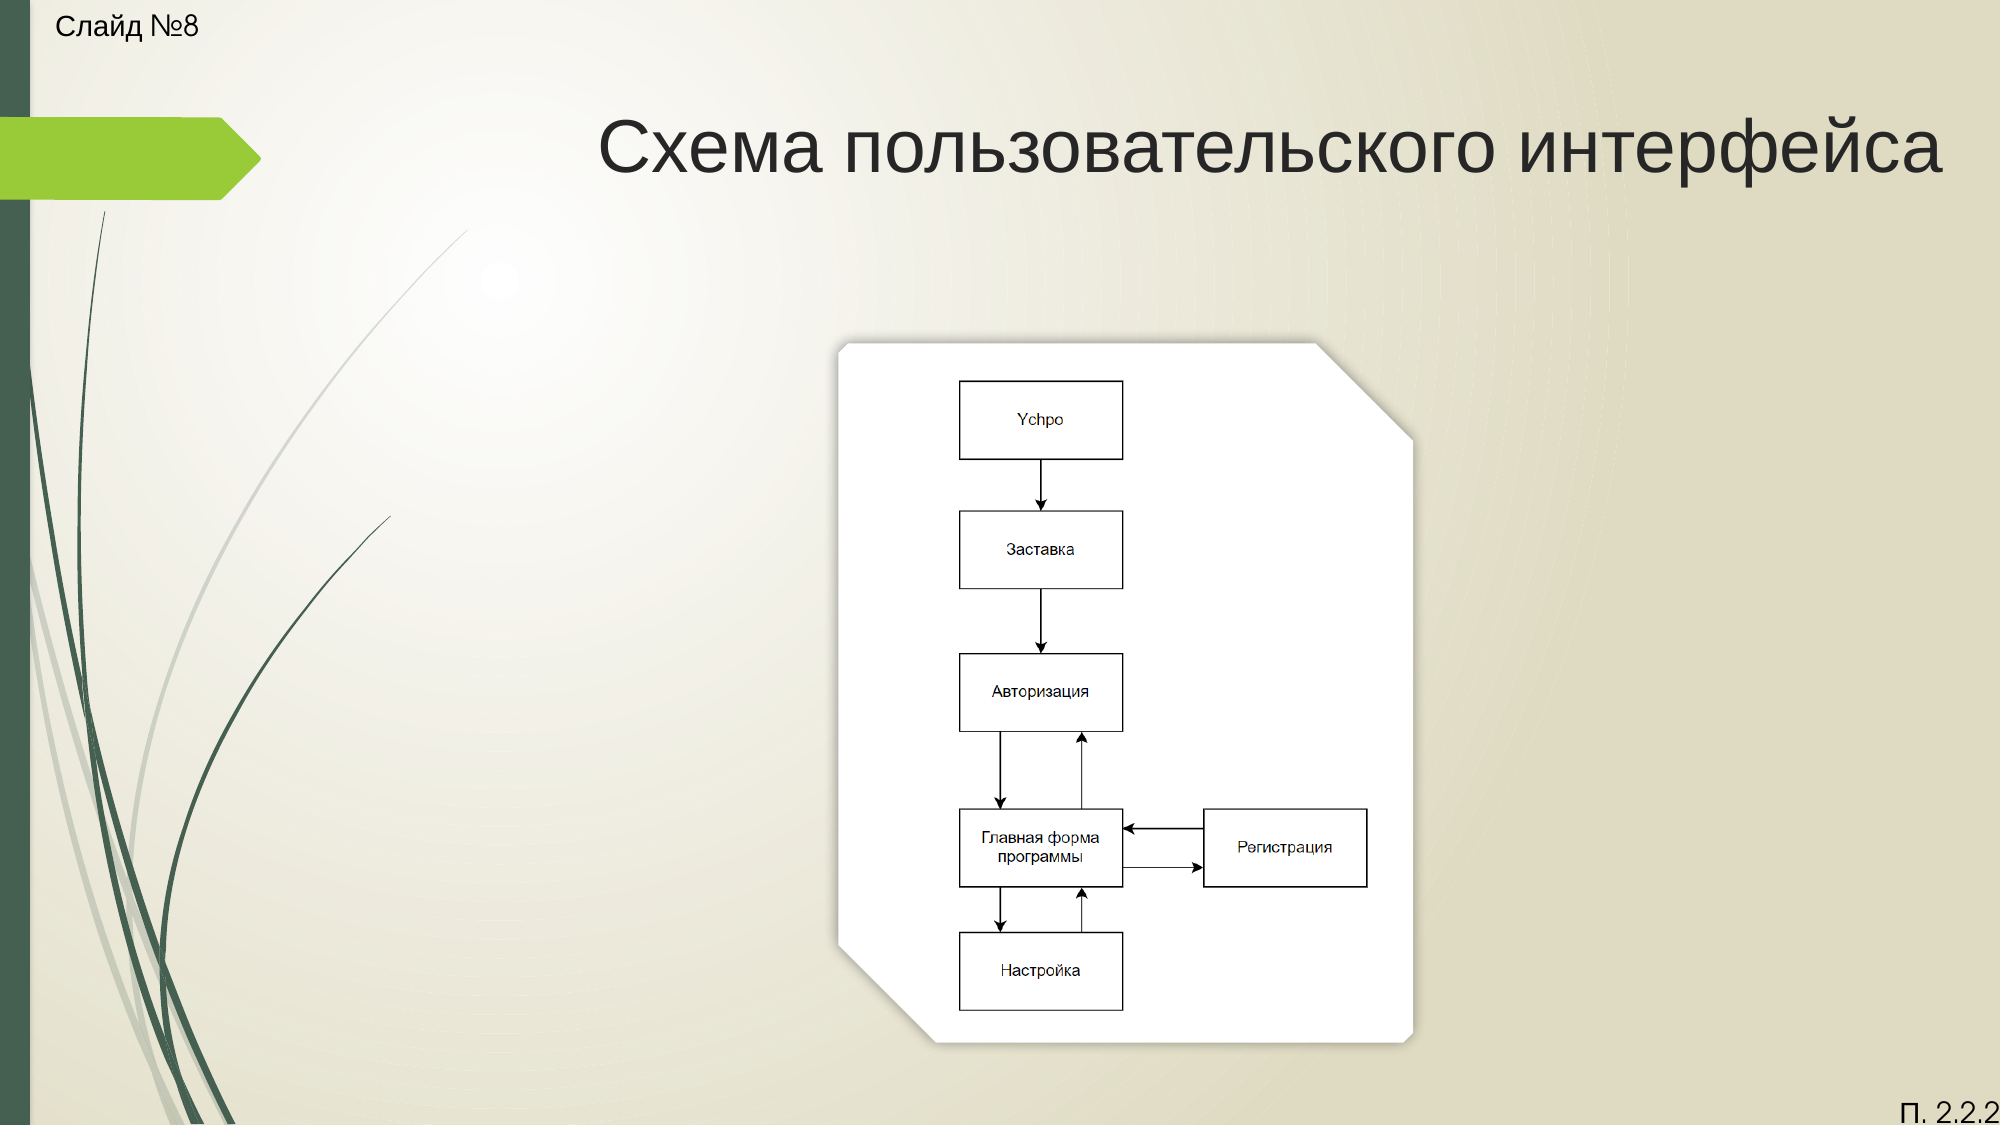

Слайд №8
# Схема пользовательского интерфейса

П. 2.2.2